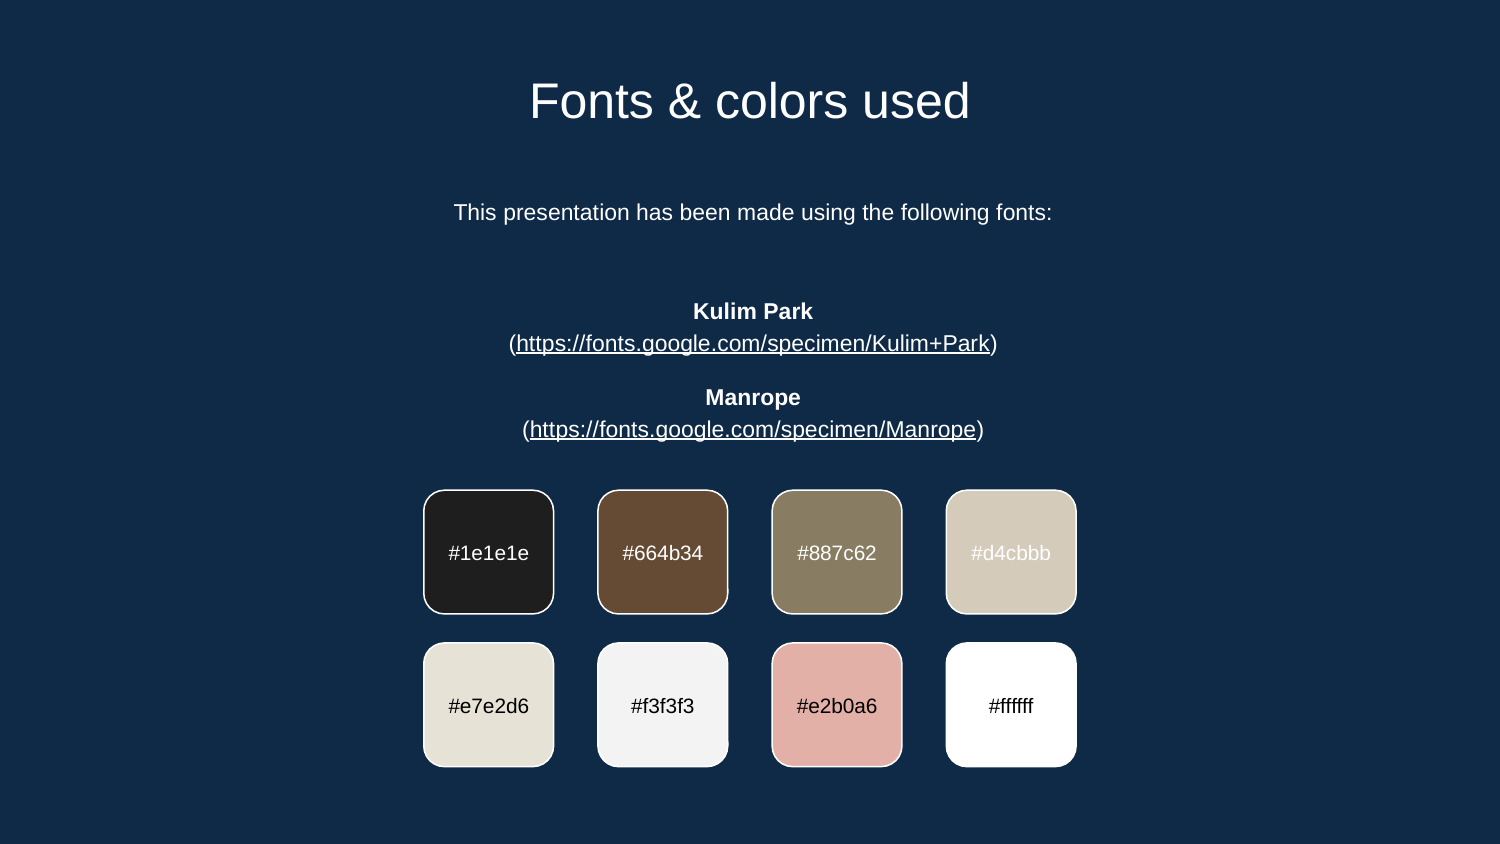

# Fonts & colors used
This presentation has been made using the following fonts:

Kulim Park
(https://fonts.google.com/specimen/Kulim+Park)

Manrope
(https://fonts.google.com/specimen/Manrope)

#1e1e1e
#664b34
#887c62
#d4cbbb

#e7e2d6
#f3f3f3
#e2b0a6
#ffffff